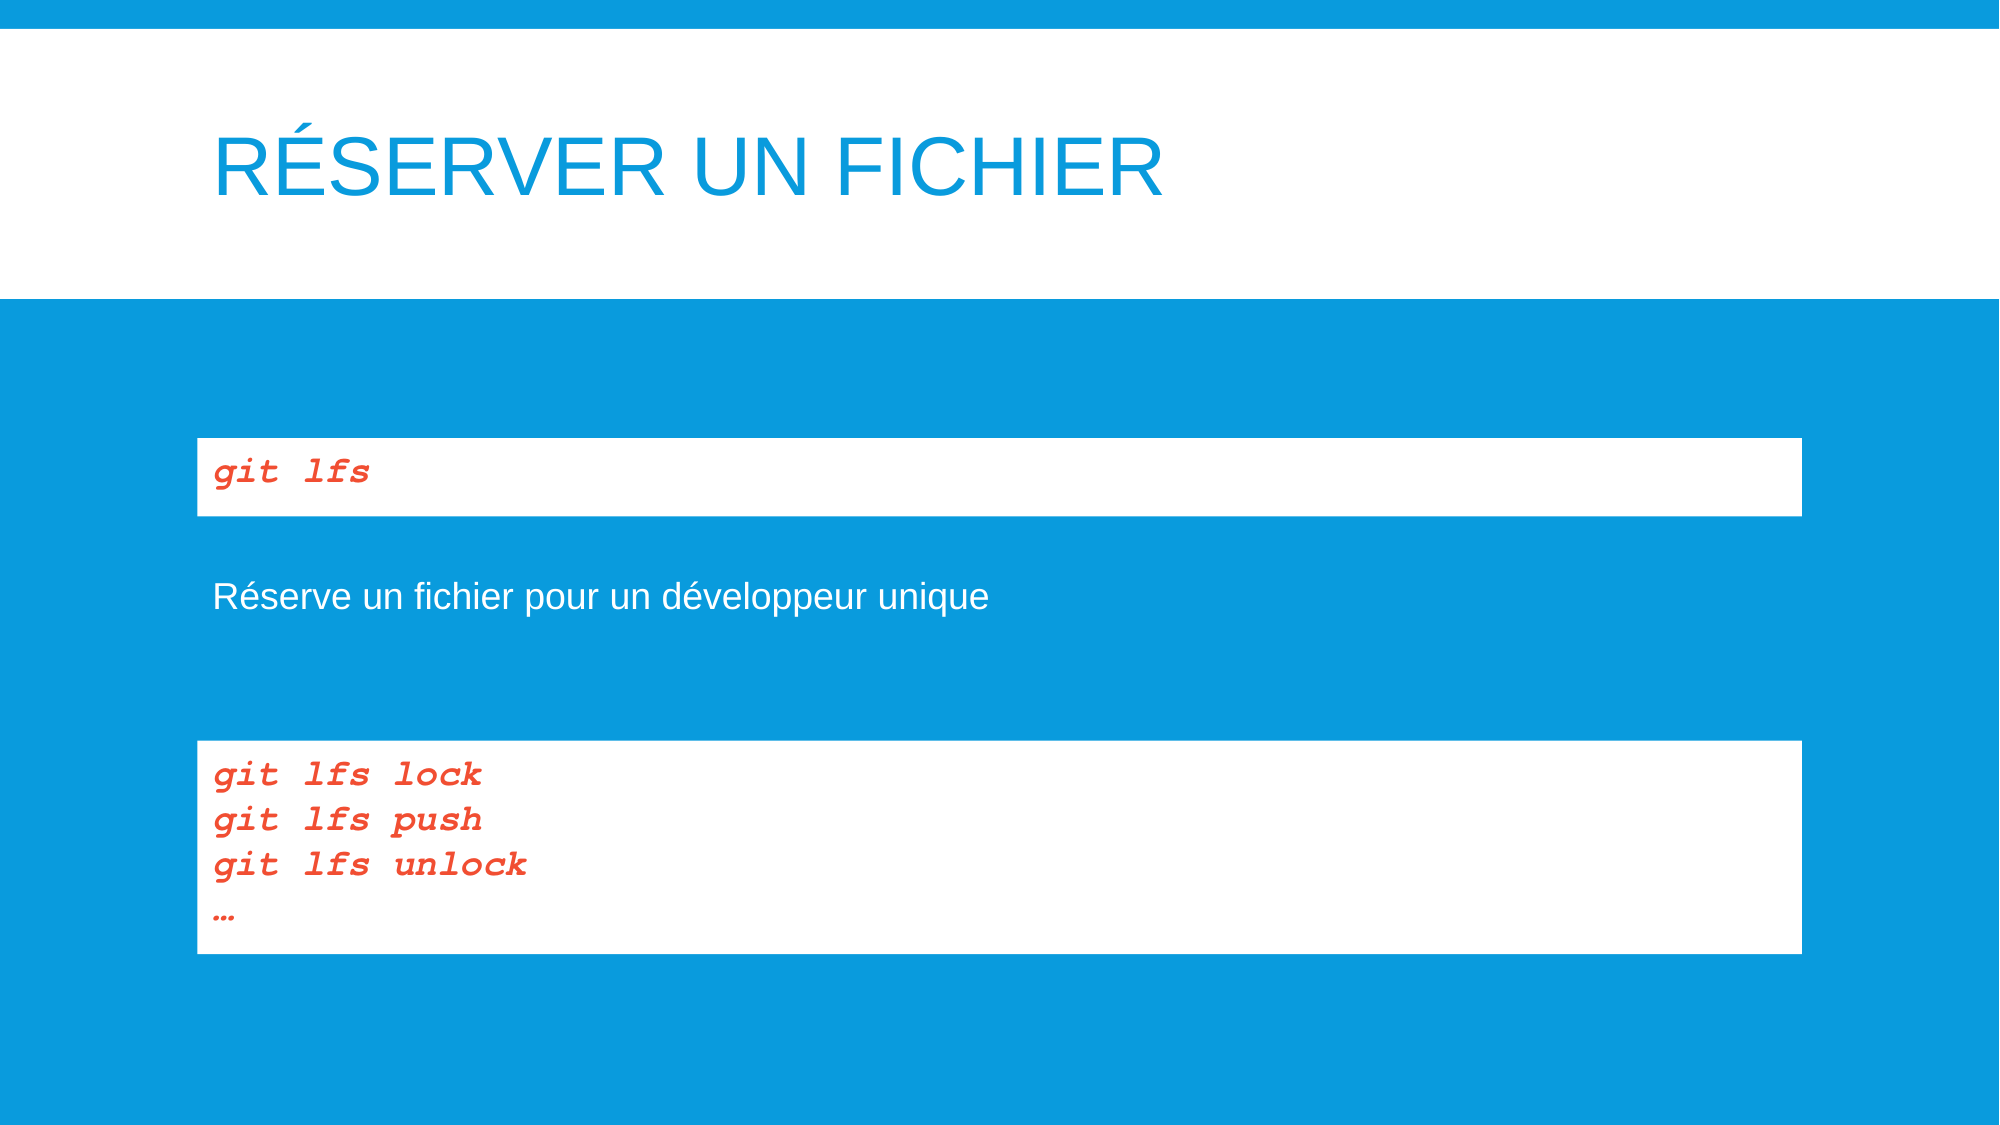

# Réserver un fichier
git lfs
Réserve un fichier pour un développeur unique
git lfs lock
git lfs push
git lfs unlock
…